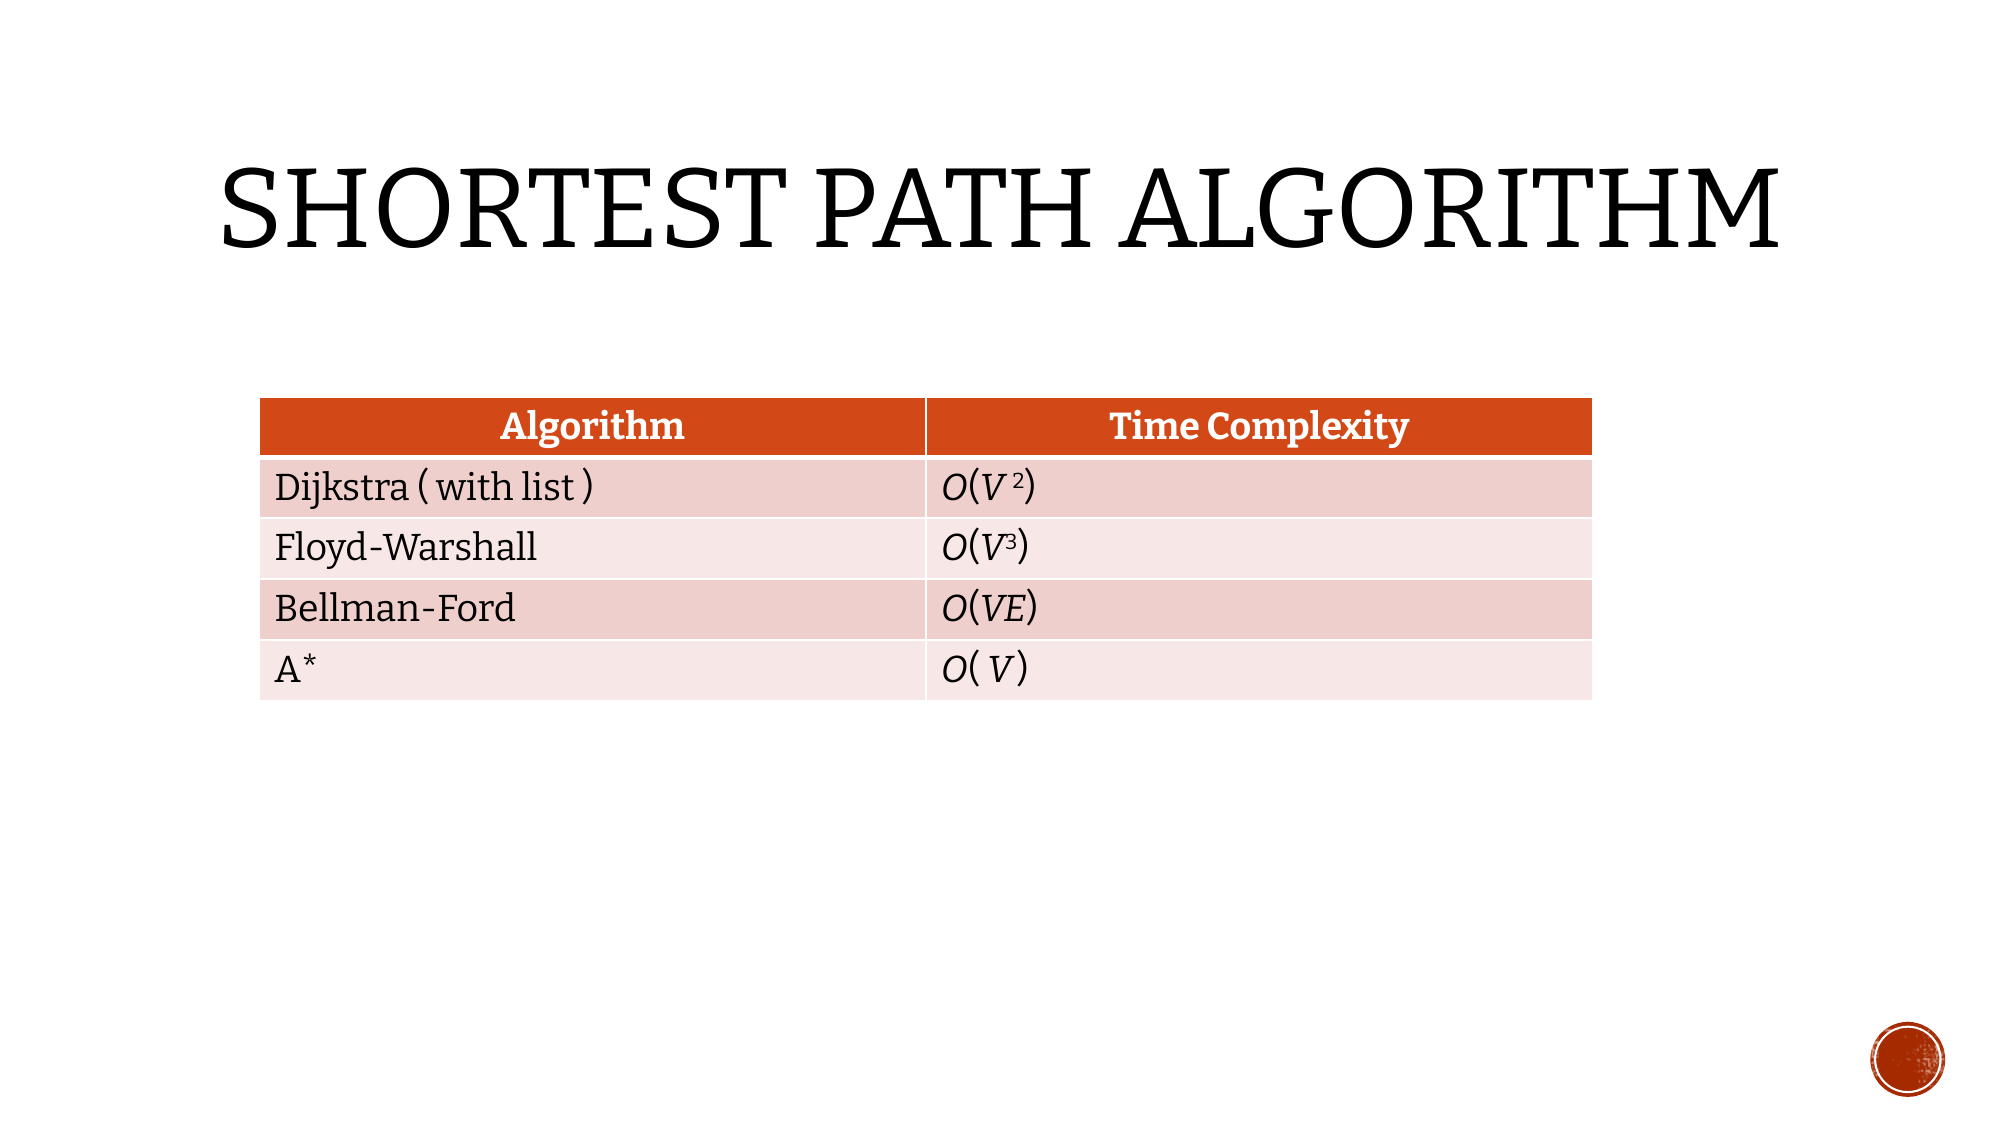

# Shortest path algorithm
| Algorithm | Time Complexity |
| --- | --- |
| Dijkstra ( with list ) | O(V 2) |
| Floyd-Warshall | O(V3) |
| Bellman-Ford | O(VE) |
| A\* | O( V ) |